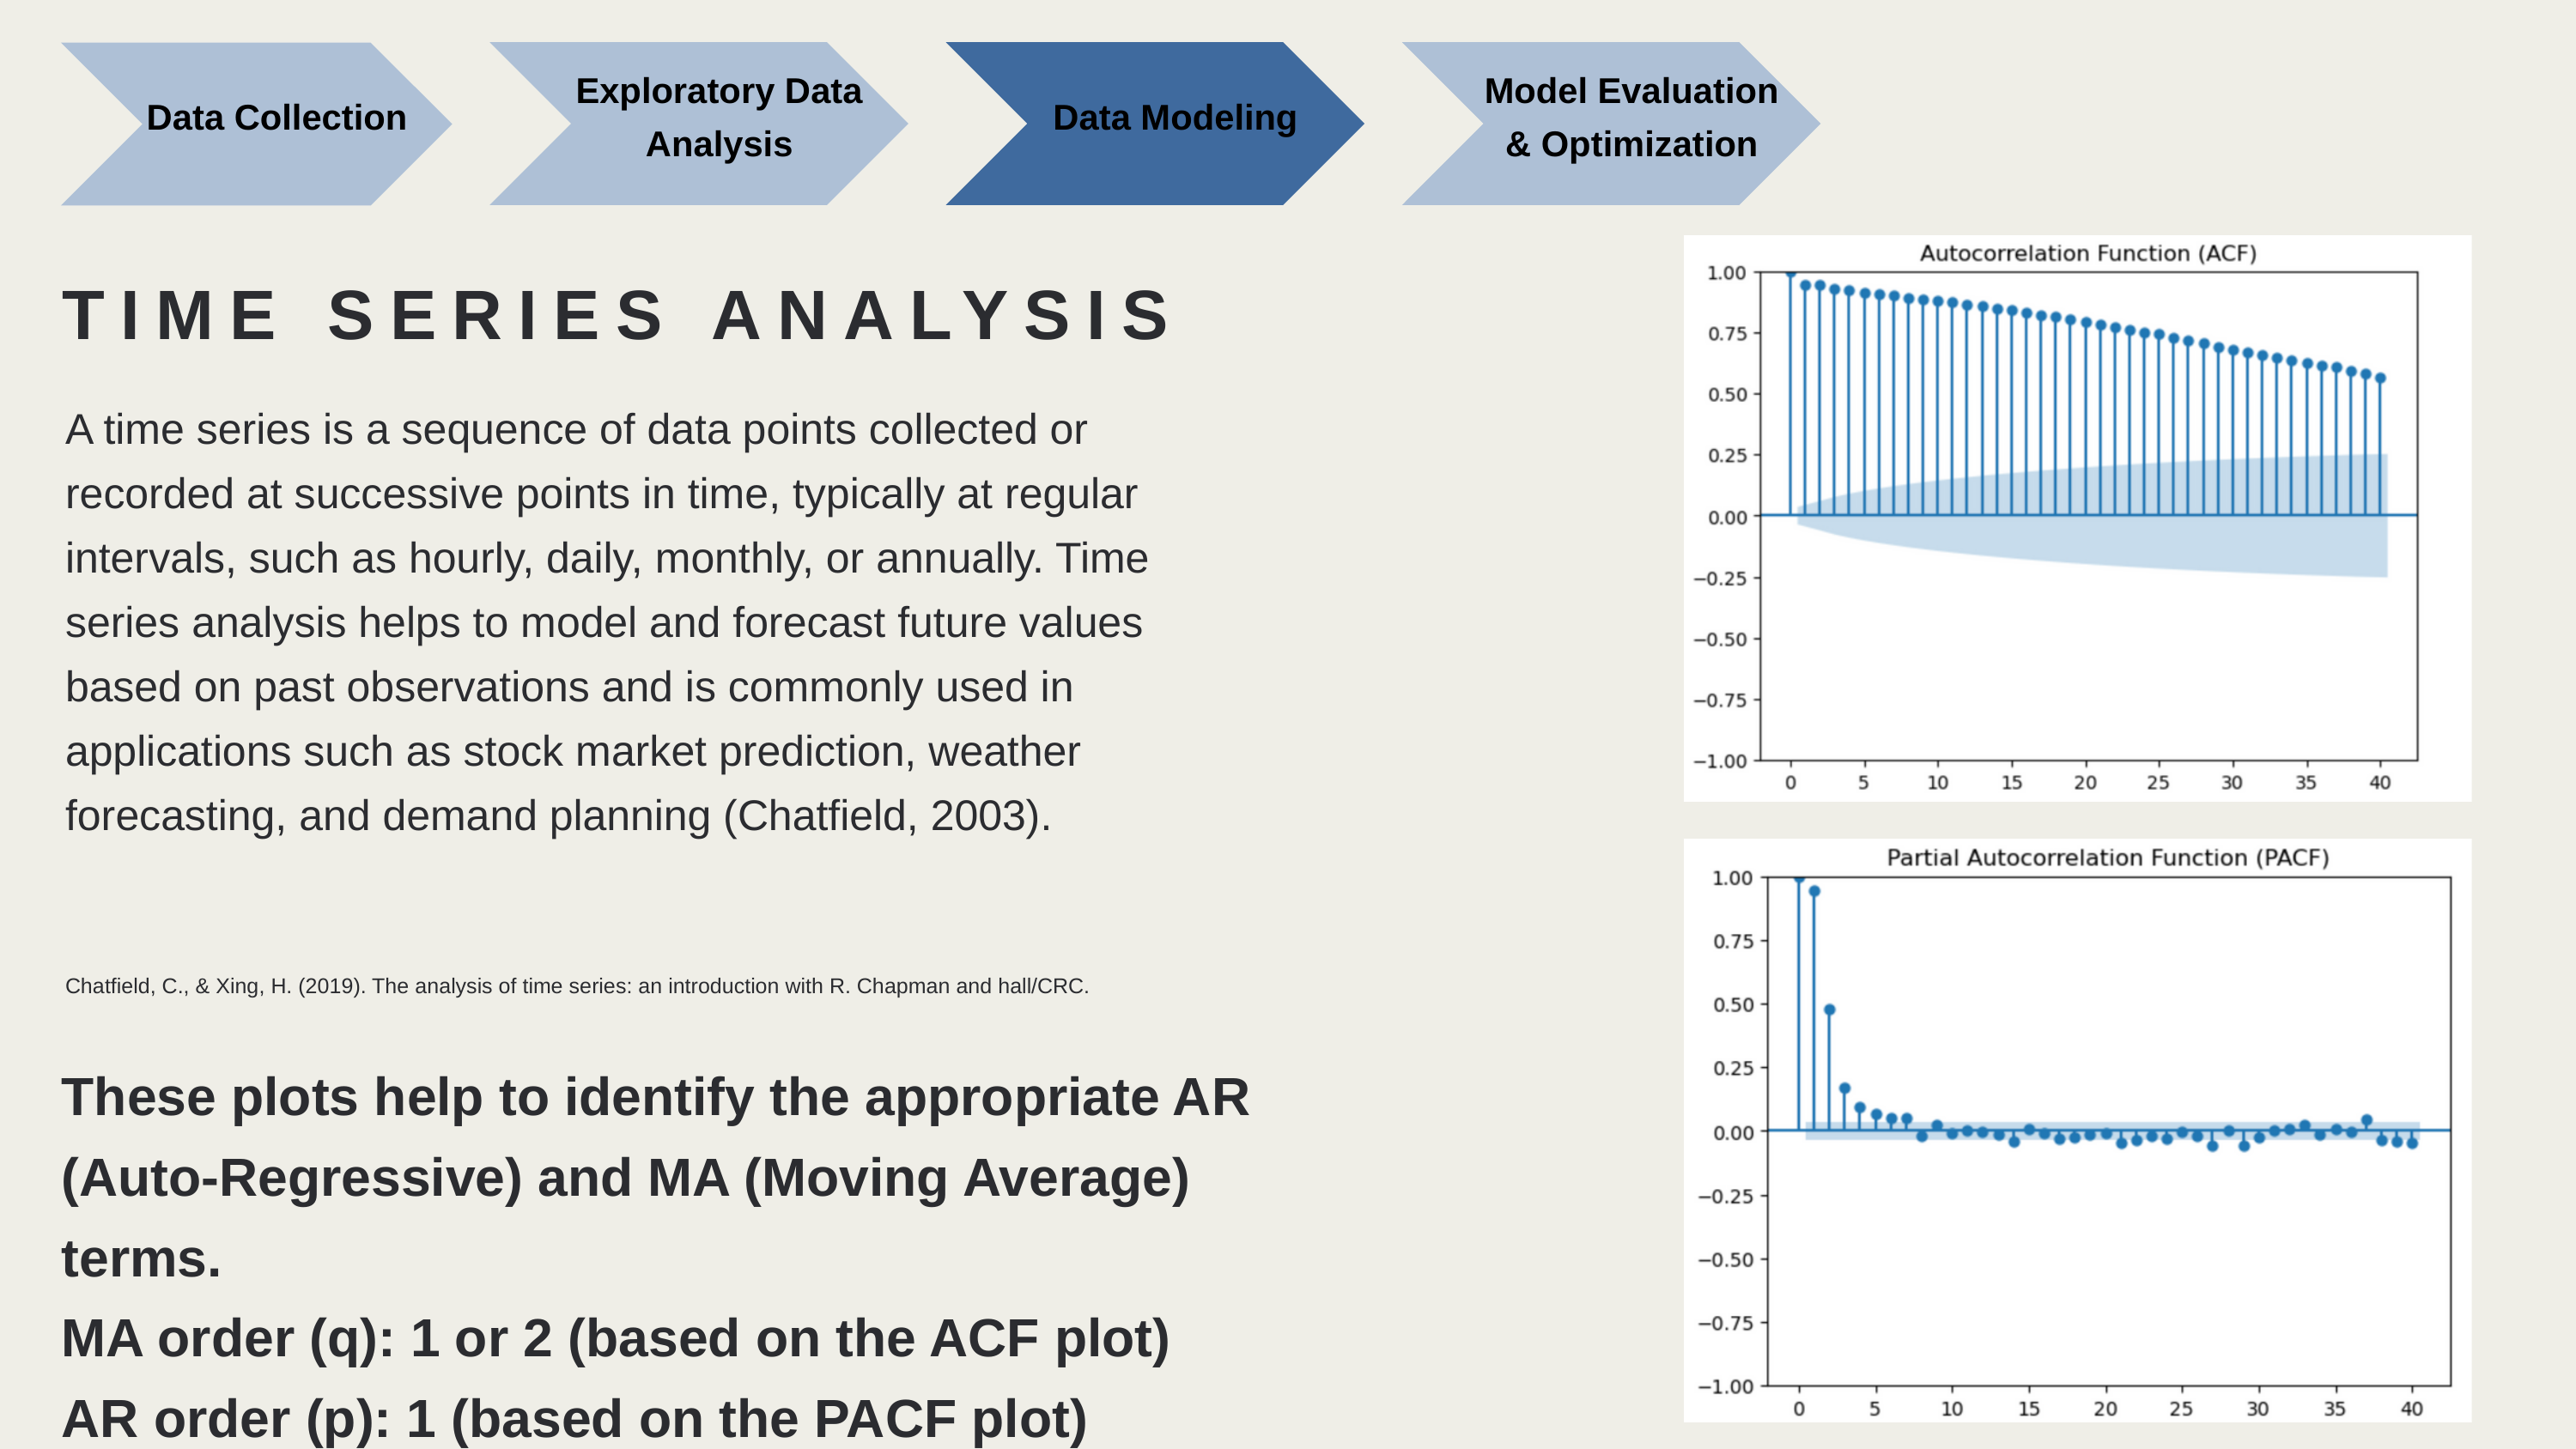

Exploratory Data Analysis

Data Modeling

Model Evaluation & Optimization

Data Collection

TIME SERIES ANALYSIS
A time series is a sequence of data points collected or recorded at successive points in time, typically at regular intervals, such as hourly, daily, monthly, or annually. Time series analysis helps to model and forecast future values based on past observations and is commonly used in applications such as stock market prediction, weather forecasting, and demand planning (Chatfield, 2003).
Chatfield, C., & Xing, H. (2019). The analysis of time series: an introduction with R. Chapman and hall/CRC.

These plots help to identify the appropriate AR (Auto-Regressive) and MA (Moving Average) terms.
MA order (q): 1 or 2 (based on the ACF plot)
AR order (p): 1 (based on the PACF plot)